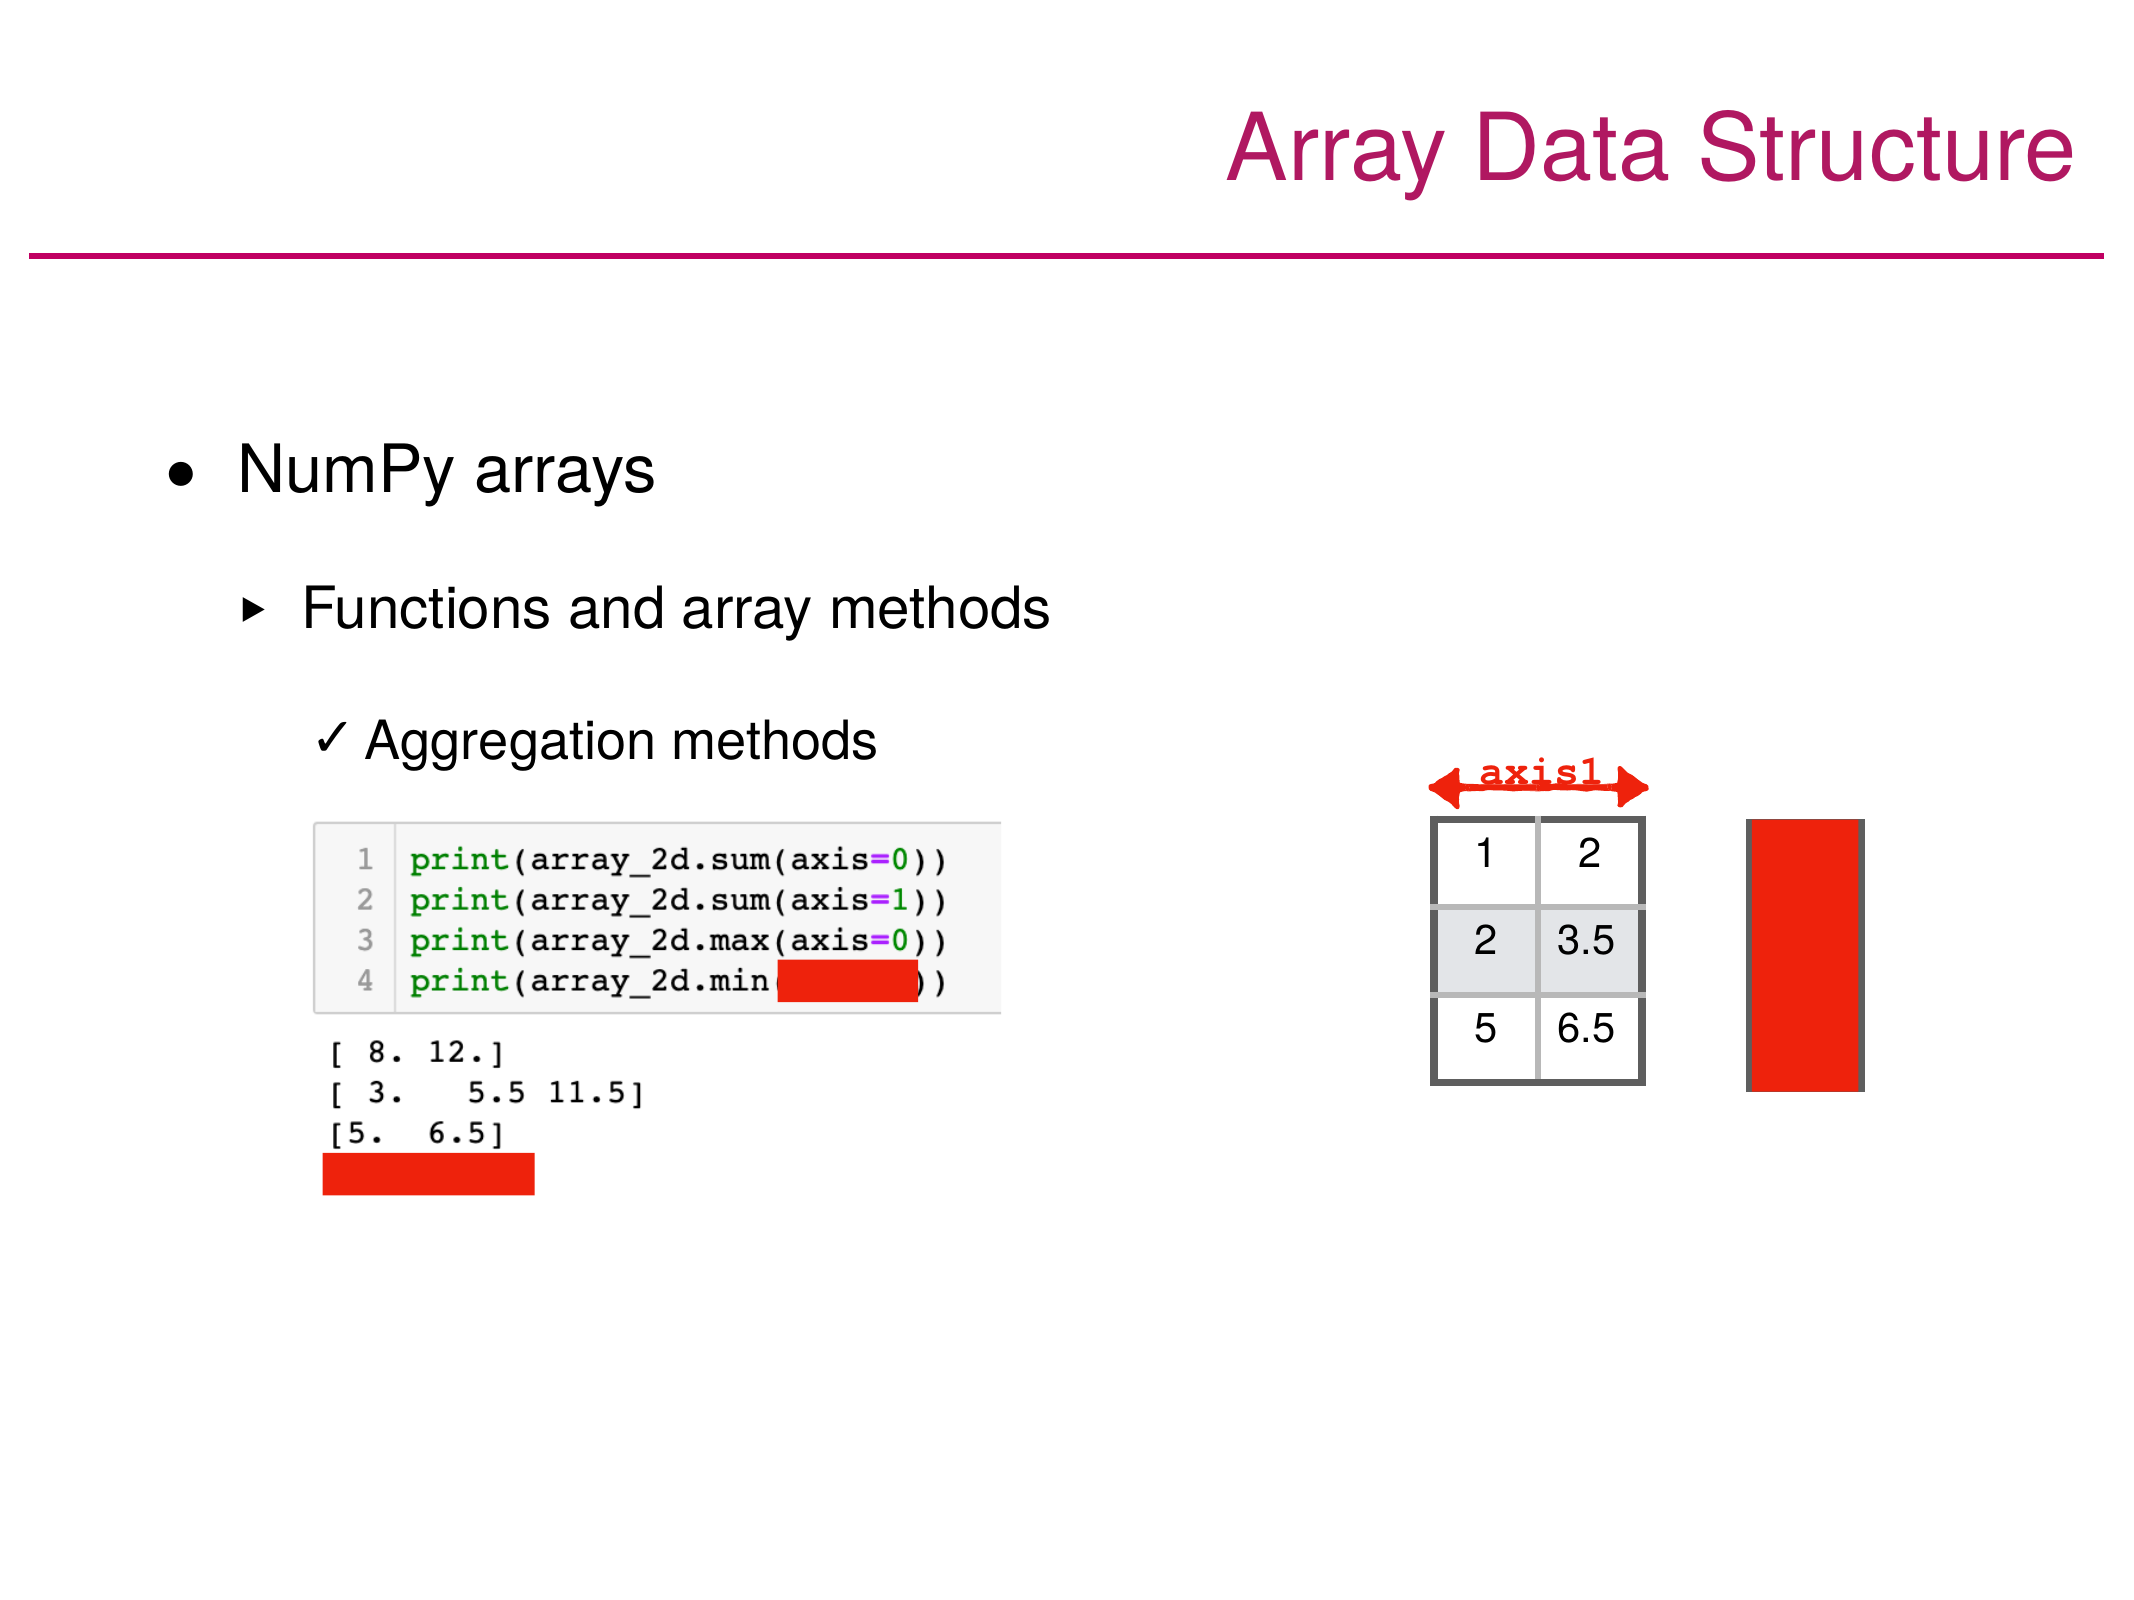

# Array Data Structure

NumPy arrays
Functions and array methods
Aggregation methods
axis1

| 1 | 2 |
| --- | --- |
| 2 | 3.5 |
| 5 | 6.5 |
1.0
2.0

5.0